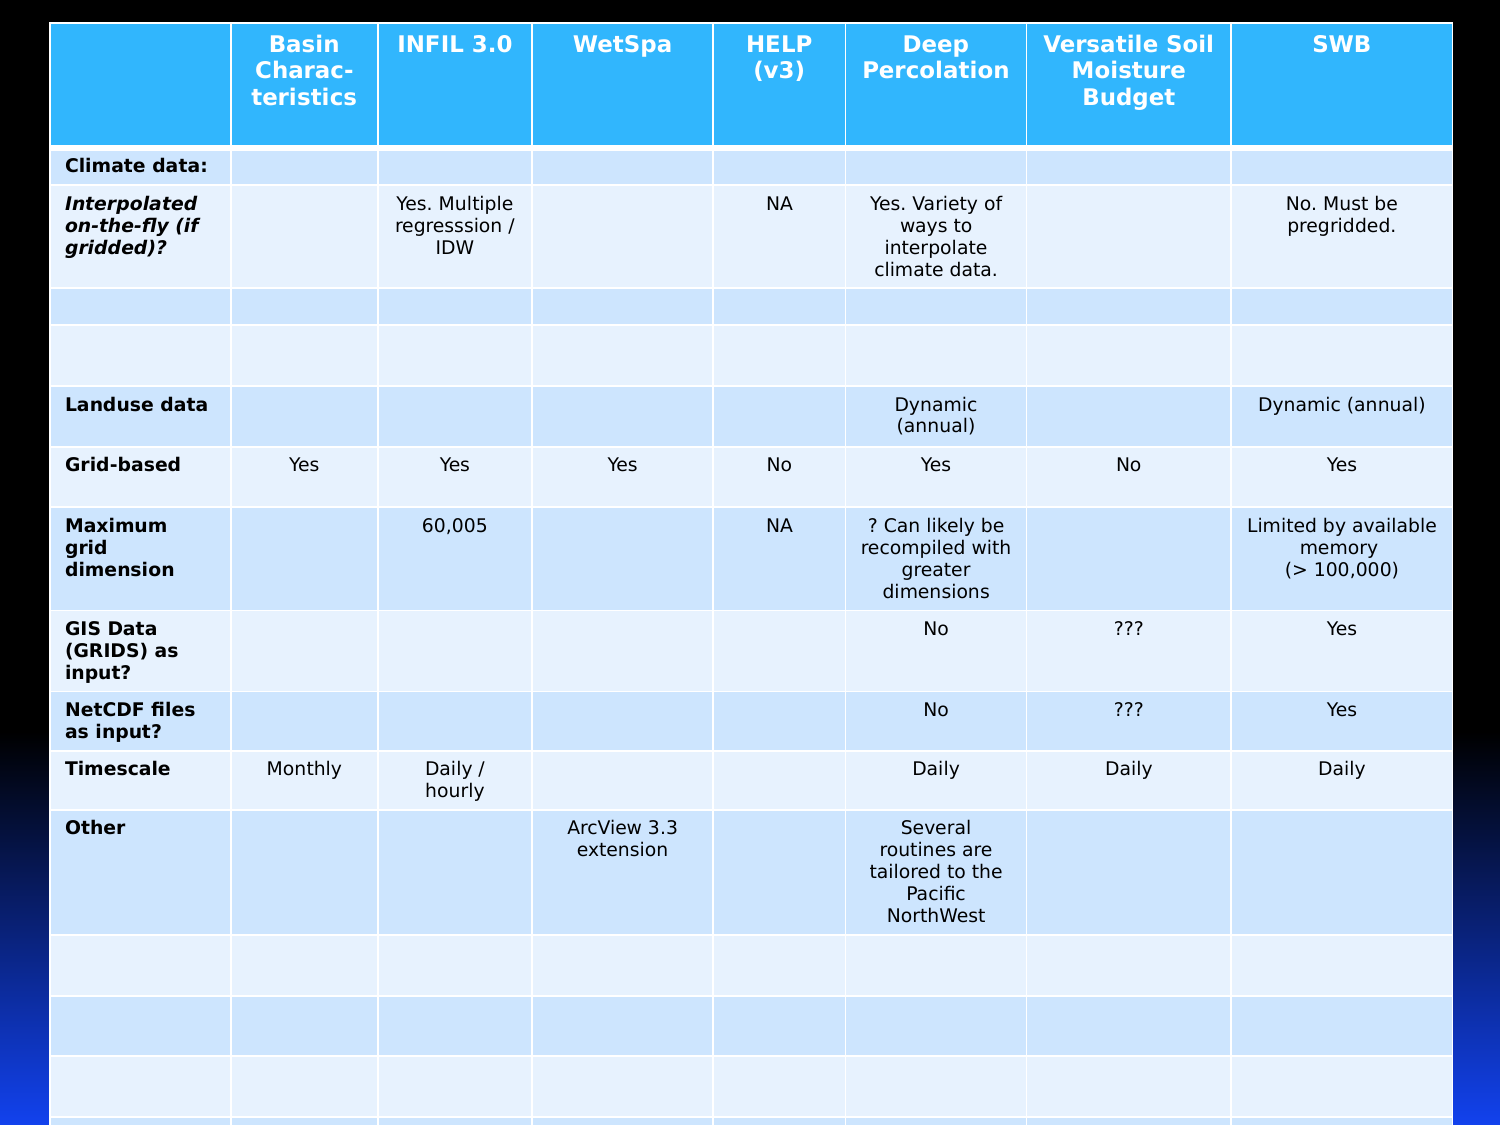

|  | Basin Charac-teristics | INFIL 3.0 | WetSpa | HELP (v3) | Deep Percolation | Versatile Soil Moisture Budget | SWB |
| --- | --- | --- | --- | --- | --- | --- | --- |
| Climate data: |  |  |  |  |  |  |  |
| Interpolated on-the-fly (if gridded)? |  | Yes. Multiple regresssion / IDW |  | NA | Yes. Variety of ways to interpolate climate data. |  | No. Must be pregridded. |
|  |  |  |  |  |  |  |  |
|  |  |  |  |  |  |  |  |
| Landuse data |  |  |  |  | Dynamic (annual) |  | Dynamic (annual) |
| Grid-based | Yes | Yes | Yes | No | Yes | No | Yes |
| Maximum grid dimension |  | 60,005 |  | NA | ? Can likely be recompiled with greater dimensions |  | Limited by available memory (> 100,000) |
| GIS Data (GRIDS) as input? |  |  |  |  | No | ??? | Yes |
| NetCDF files as input? |  |  |  |  | No | ??? | Yes |
| Timescale | Monthly | Daily / hourly |  |  | Daily | Daily | Daily |
| Other |  |  | ArcView 3.3 extension |  | Several routines are tailored to the Pacific NorthWest |  |  |
|  |  |  |  |  |  |  |  |
|  |  |  |  |  |  |  |  |
|  |  |  |  |  |  |  |  |
|  |  |  |  |  |  |  |  |